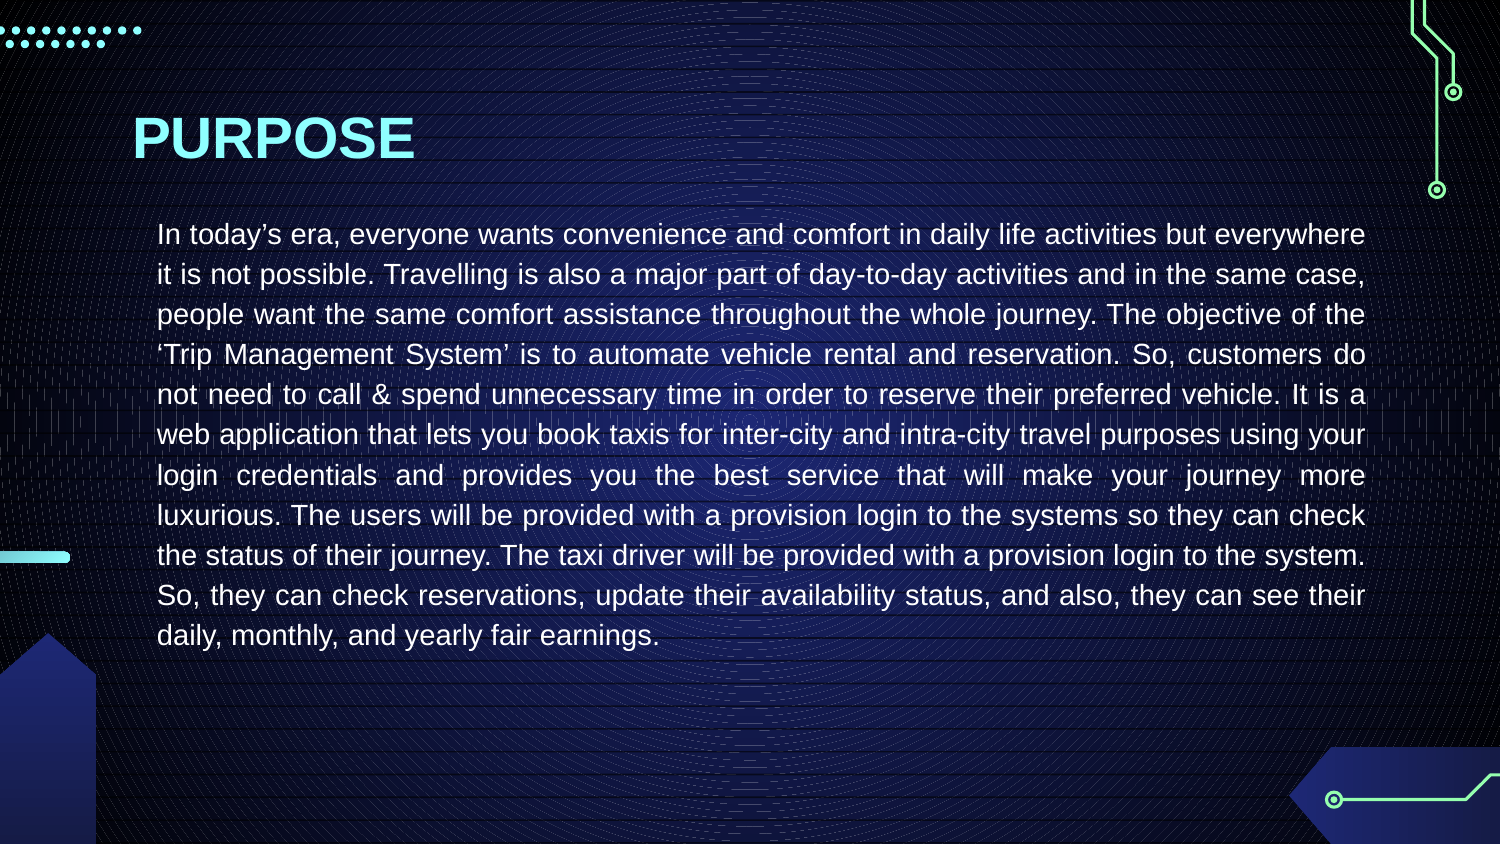

# PURPOSE
In today’s era, everyone wants convenience and comfort in daily life activities but everywhere it is not possible. Travelling is also a major part of day-to-day activities and in the same case, people want the same comfort assistance throughout the whole journey. The objective of the ‘Trip Management System’ is to automate vehicle rental and reservation. So, customers do not need to call & spend unnecessary time in order to reserve their preferred vehicle. It is a web application that lets you book taxis for inter-city and intra-city travel purposes using your login credentials and provides you the best service that will make your journey more luxurious. The users will be provided with a provision login to the systems so they can check the status of their journey. The taxi driver will be provided with a provision login to the system. So, they can check reservations, update their availability status, and also, they can see their daily, monthly, and yearly fair earnings.